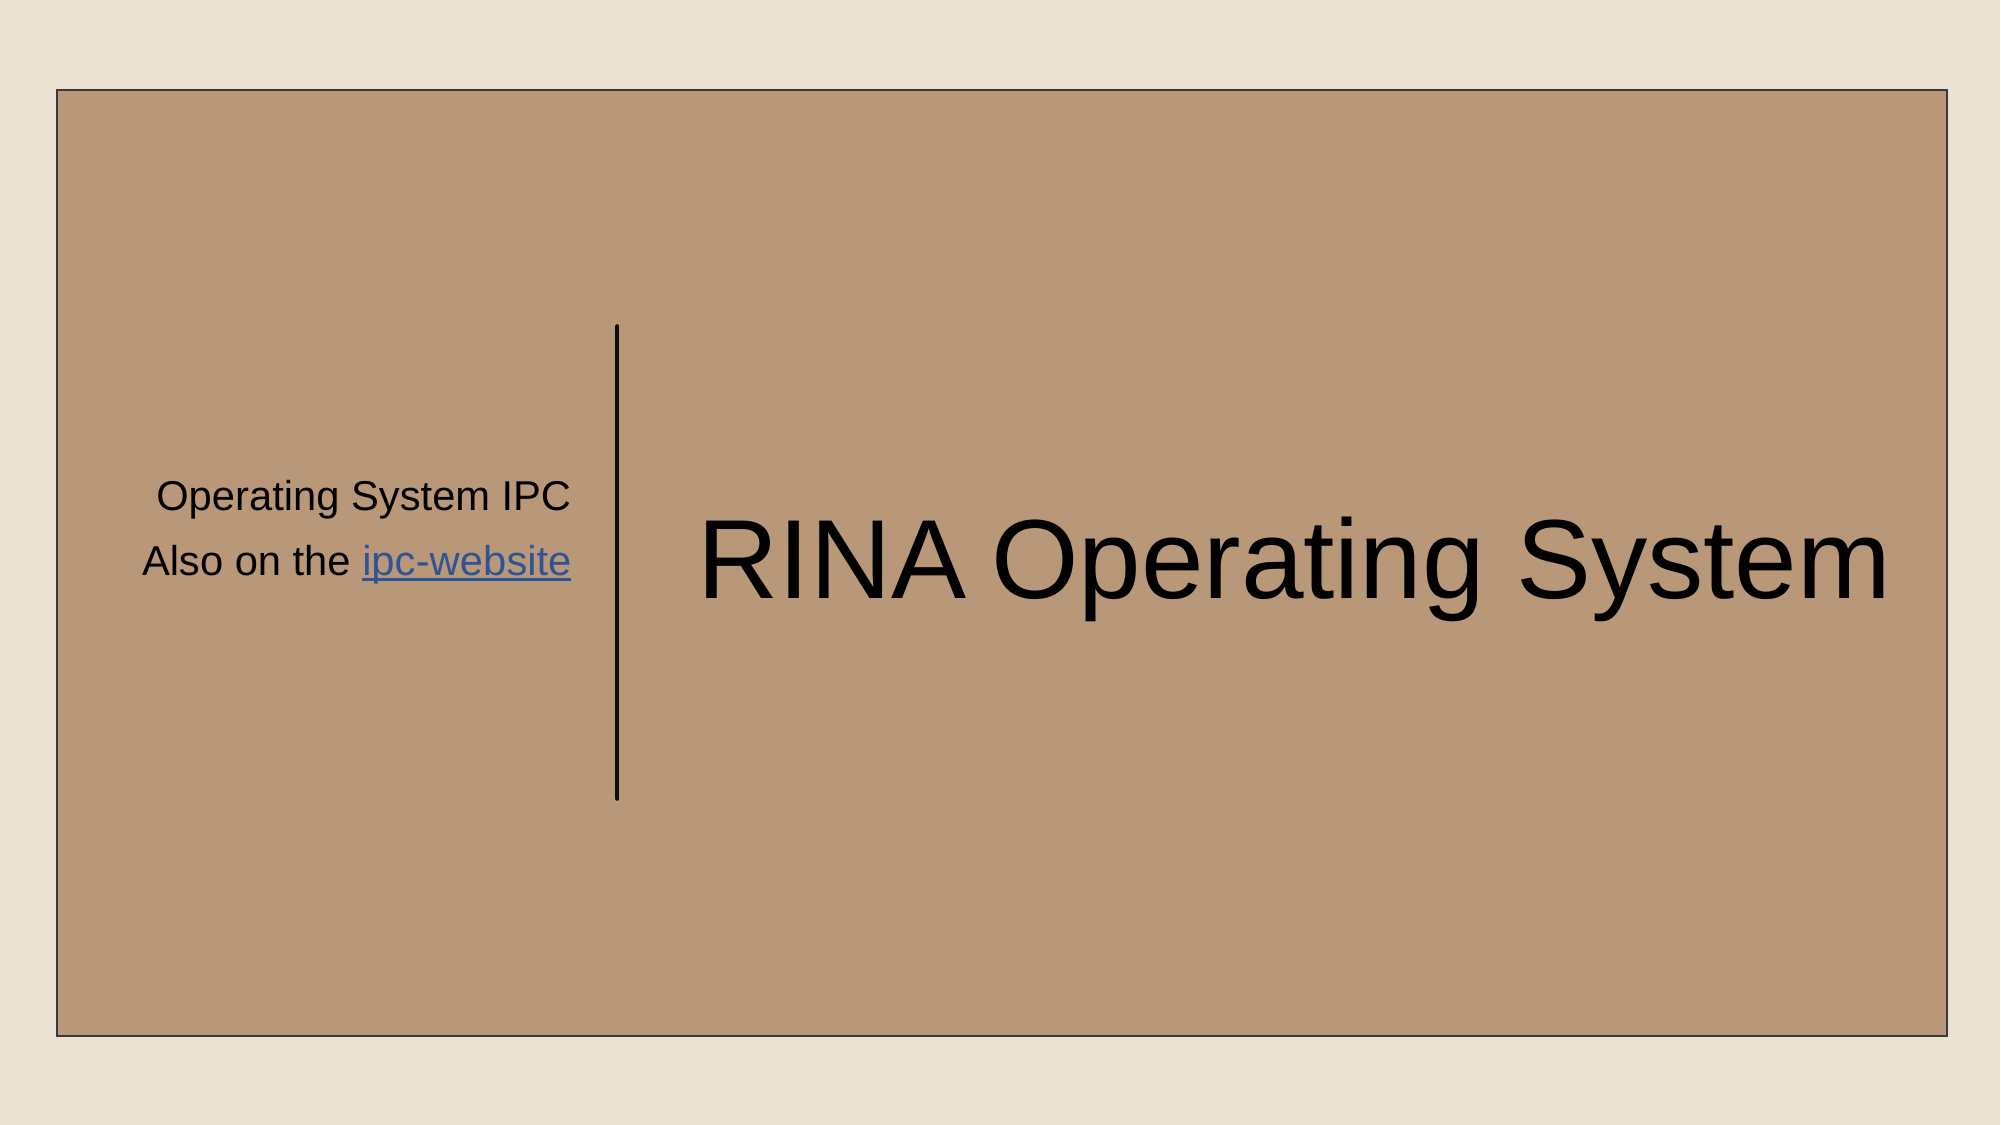

Operating System IPC
Also on the ipc-website

# RINA Operating System